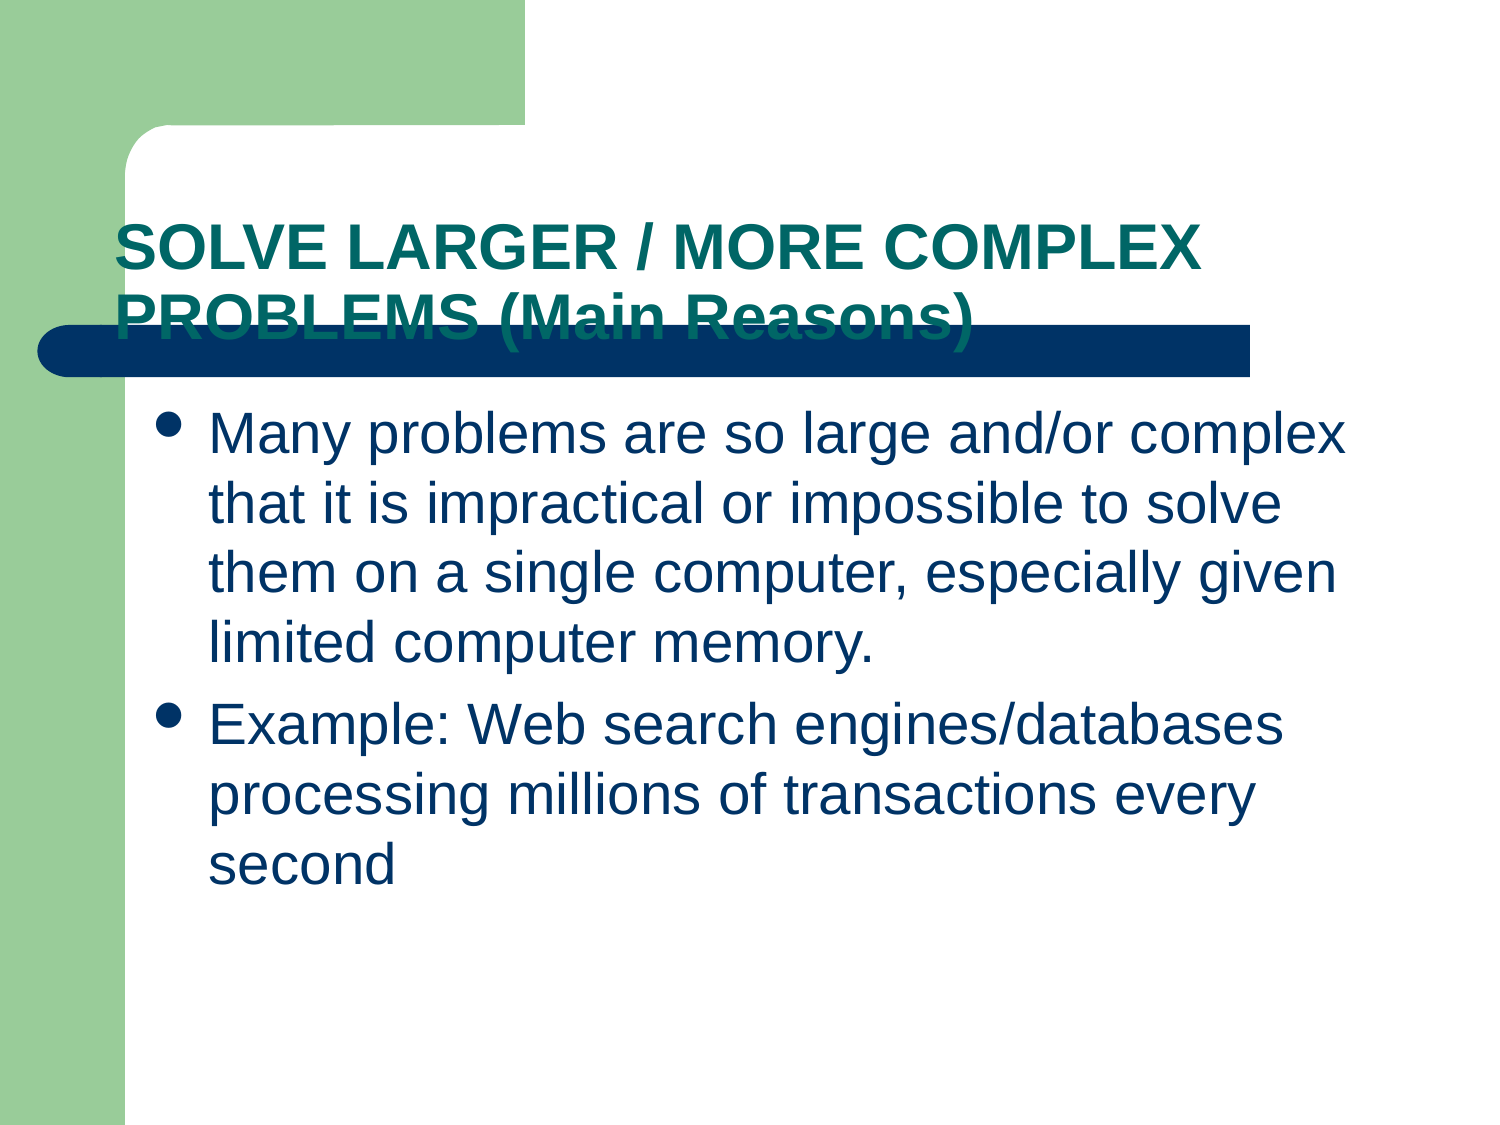

# SOLVE LARGER / MORE COMPLEX PROBLEMS (Main Reasons)
Many problems are so large and/or complex that it is impractical or impossible to solve them on a single computer, especially given limited computer memory.
Example: Web search engines/databases processing millions of transactions every second